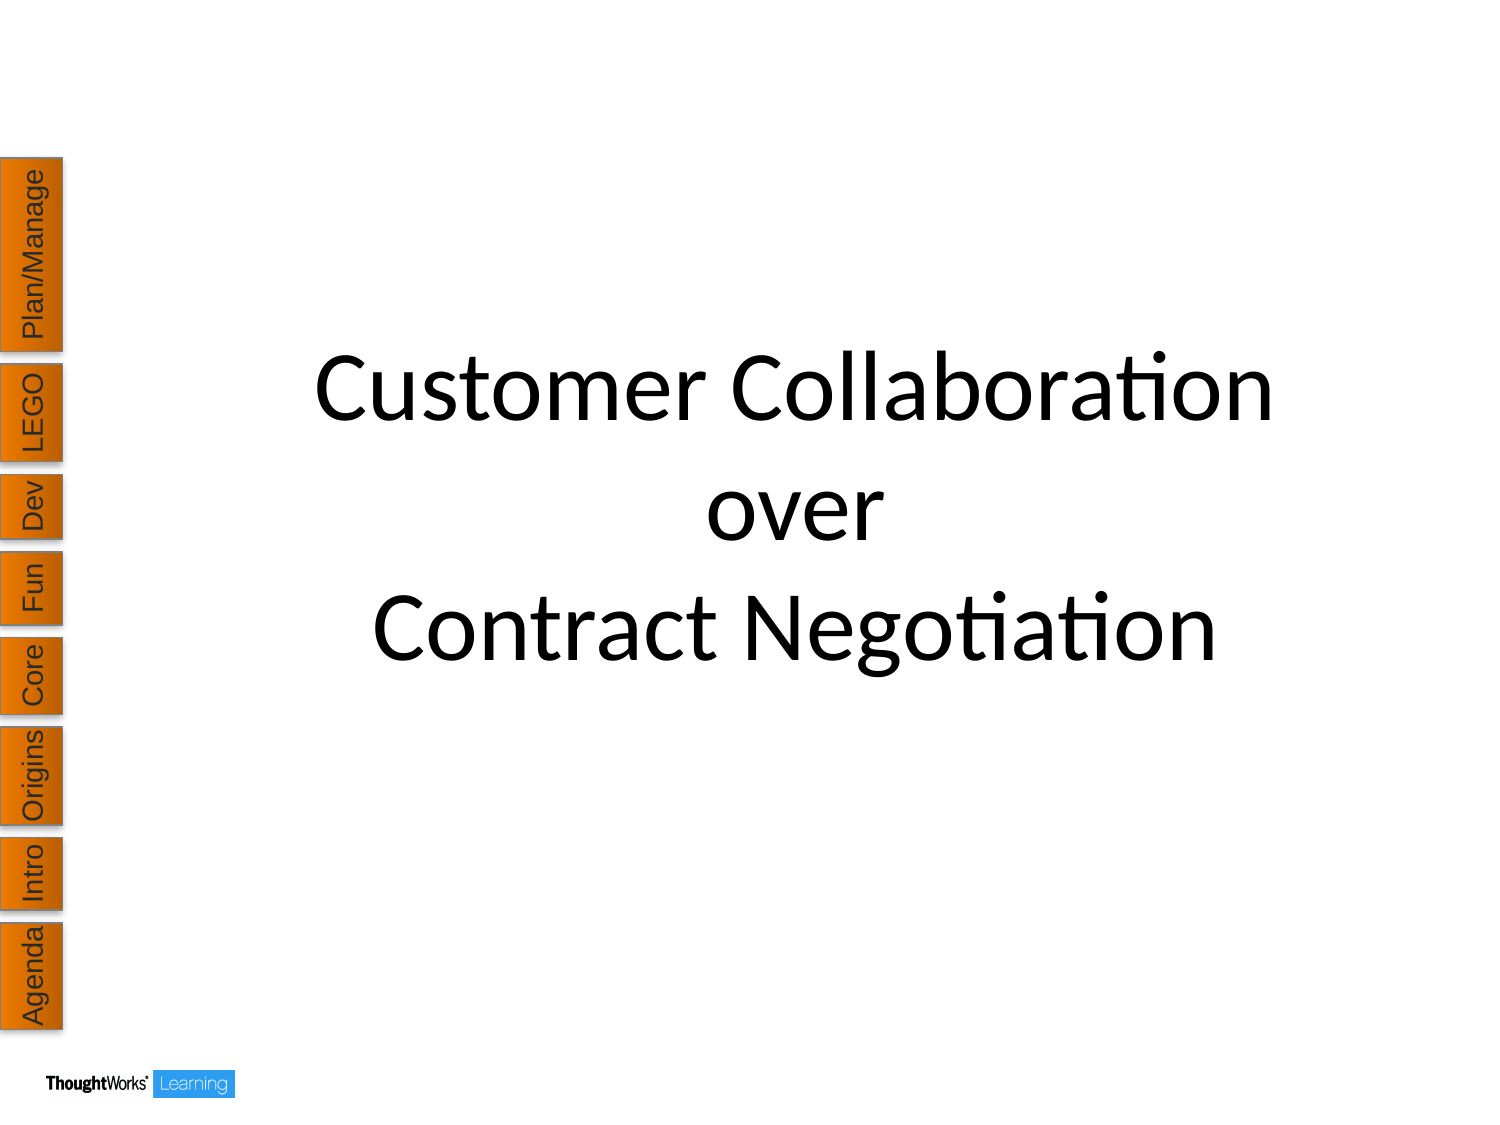

Plan/Manage
Customer Collaboration
over
Contract Negotiation
LEGO
Dev
Fun
Core
Origins
Intro
Agenda